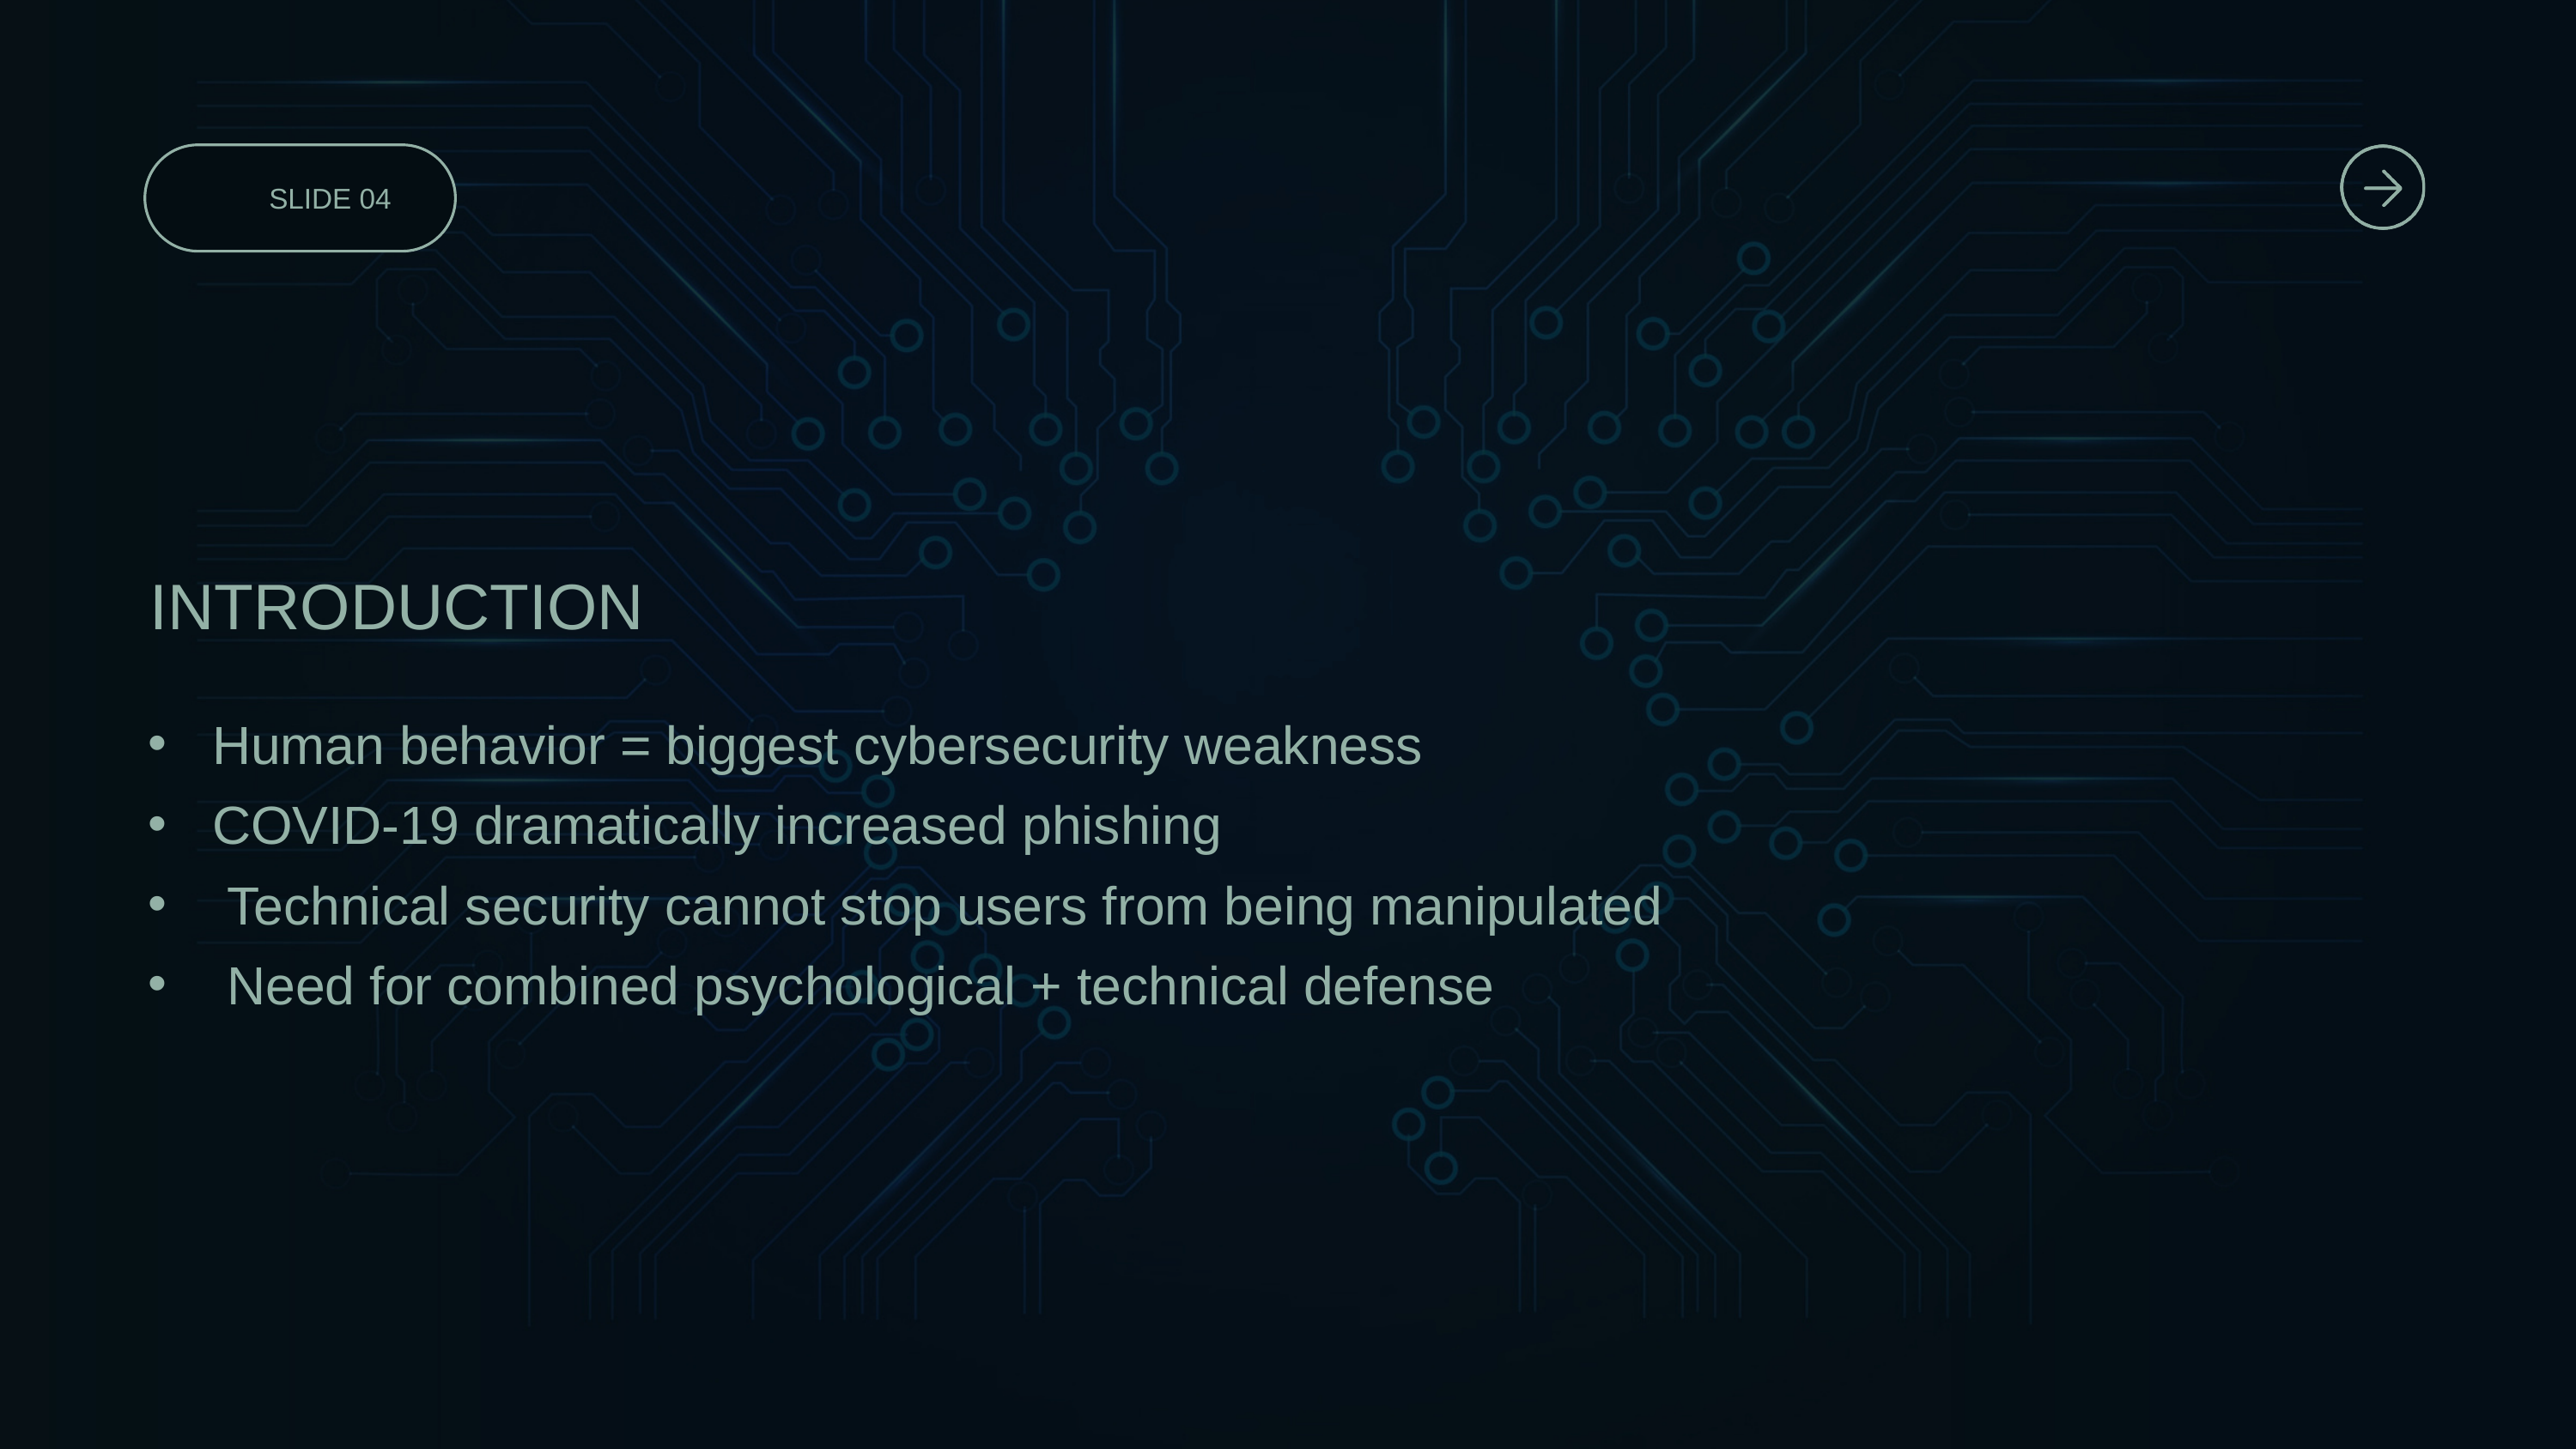

SLIDE 04
INTRODUCTION
Human behavior = biggest cybersecurity weakness

COVID-19 dramatically increased phishing

 Technical security cannot stop users from being manipulated

 Need for combined psychological + technical defense